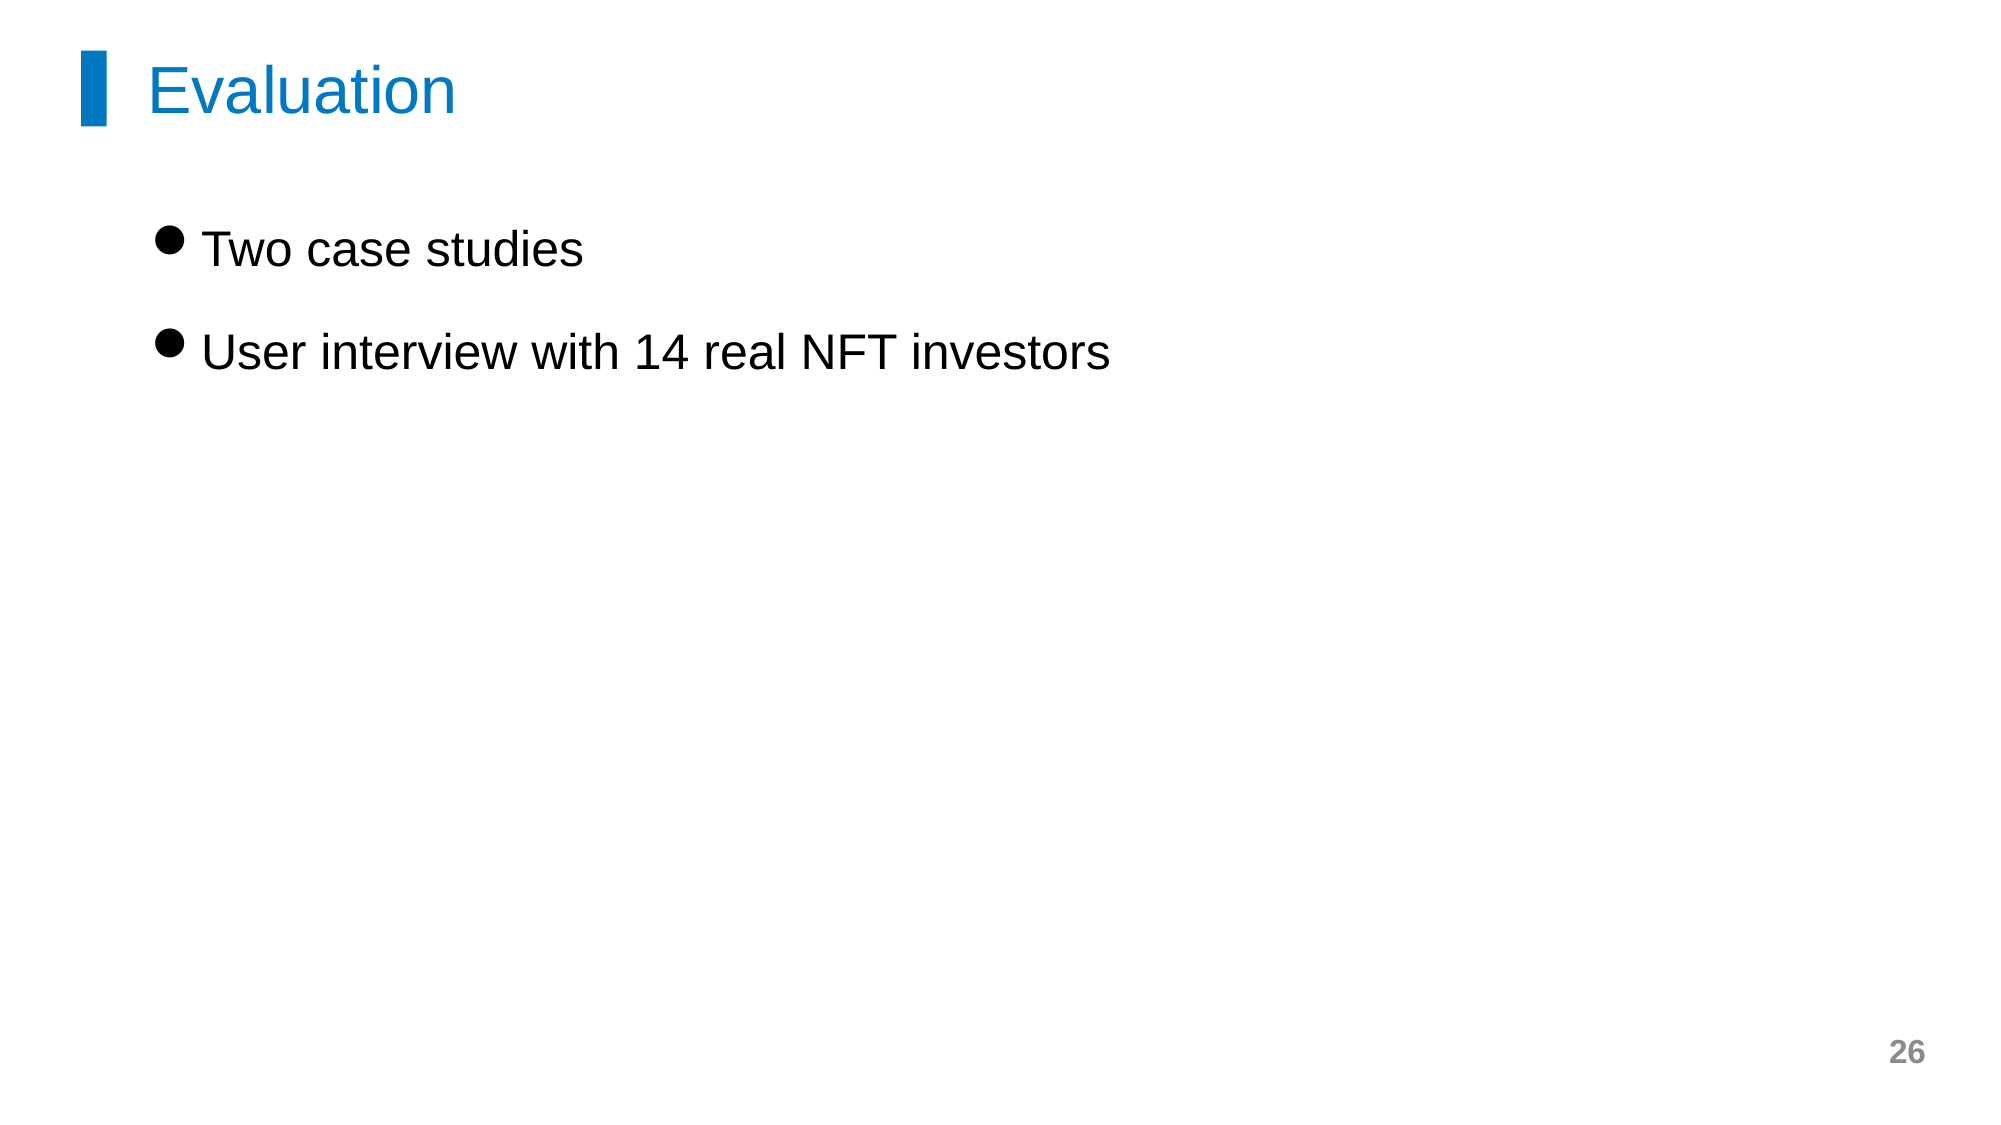

Evaluation

Two case studies
User interview with 14 real NFT investors
26